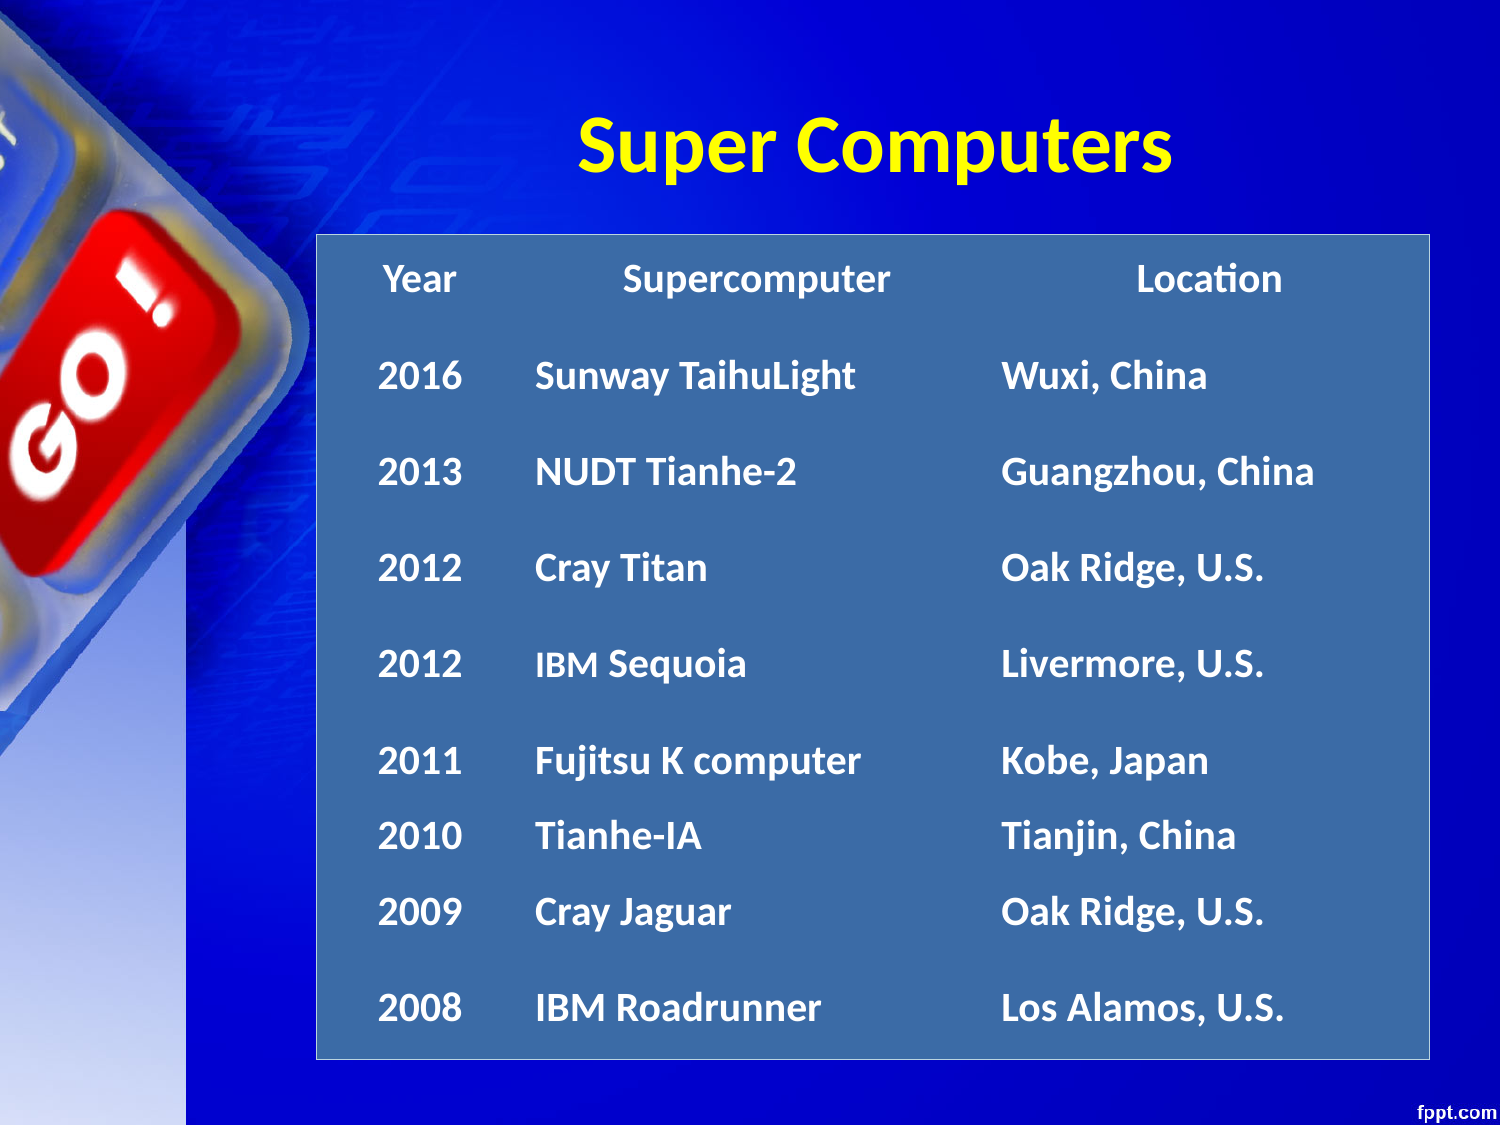

# Super Computers
| Year | Supercomputer | Location |
| --- | --- | --- |
| 2016 | Sunway TaihuLight | Wuxi, China |
| 2013 | NUDT Tianhe-2 | Guangzhou, China |
| 2012 | Cray Titan | Oak Ridge, U.S. |
| 2012 | IBM Sequoia | Livermore, U.S. |
| 2011 | Fujitsu K computer | Kobe, Japan |
| 2010 | Tianhe-IA | Tianjin, China |
| 2009 | Cray Jaguar | Oak Ridge, U.S. |
| 2008 | IBM Roadrunner | Los Alamos, U.S. |